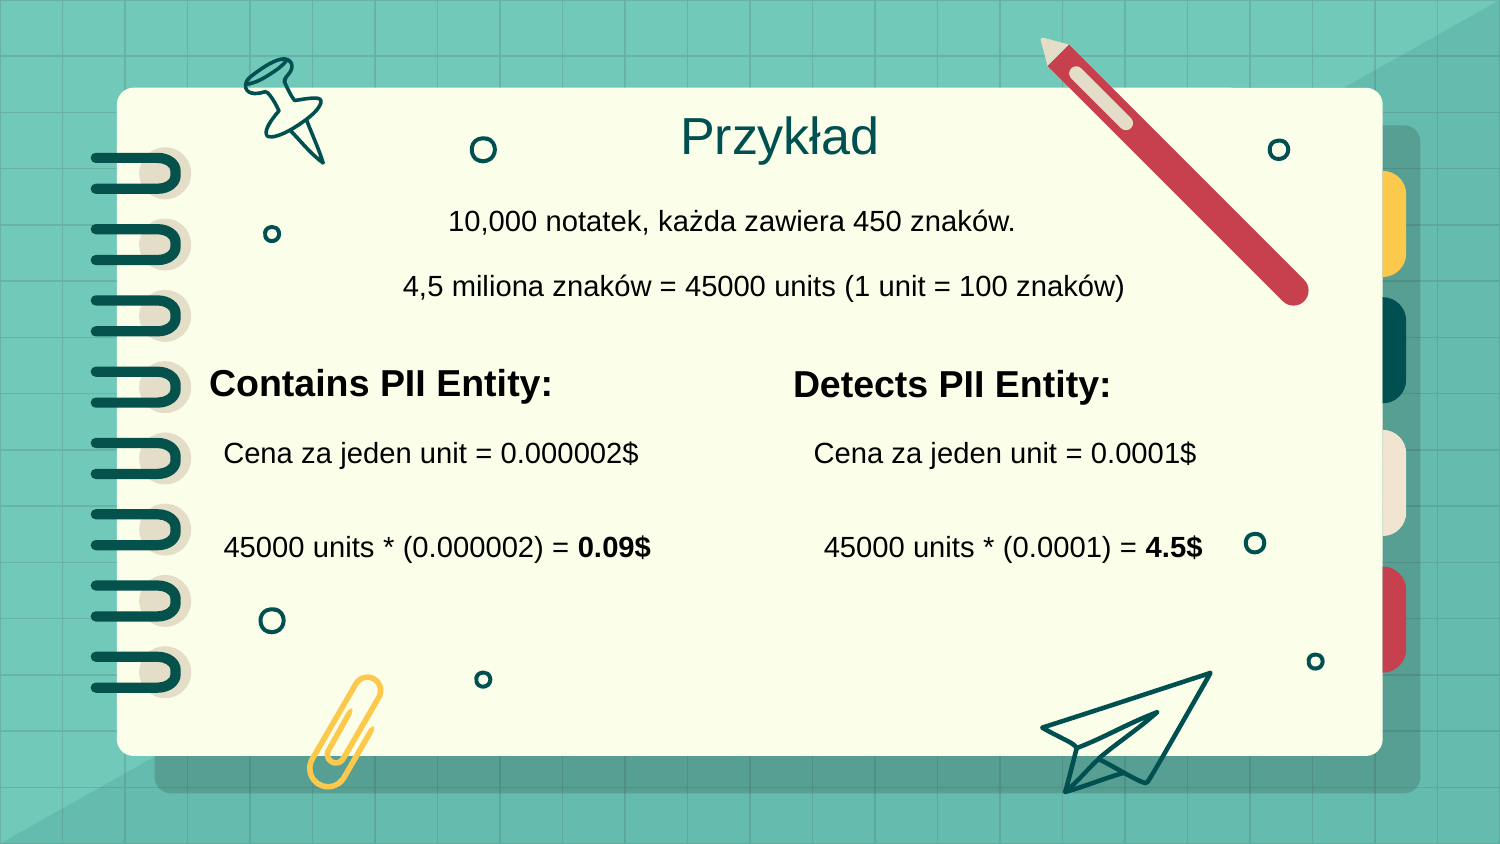

# Przykład

 10,000 notatek, każda zawiera 450 znaków.

4,5 miliona znaków = 45000 units (1 unit = 100 znaków)
Contains PII Entity:
Detects PII Entity:
Cena za jeden unit = 0.0001$
Cena za jeden unit = 0.000002$
45000 units * (0.000002) = 0.09$
45000 units * (0.0001) = 4.5$